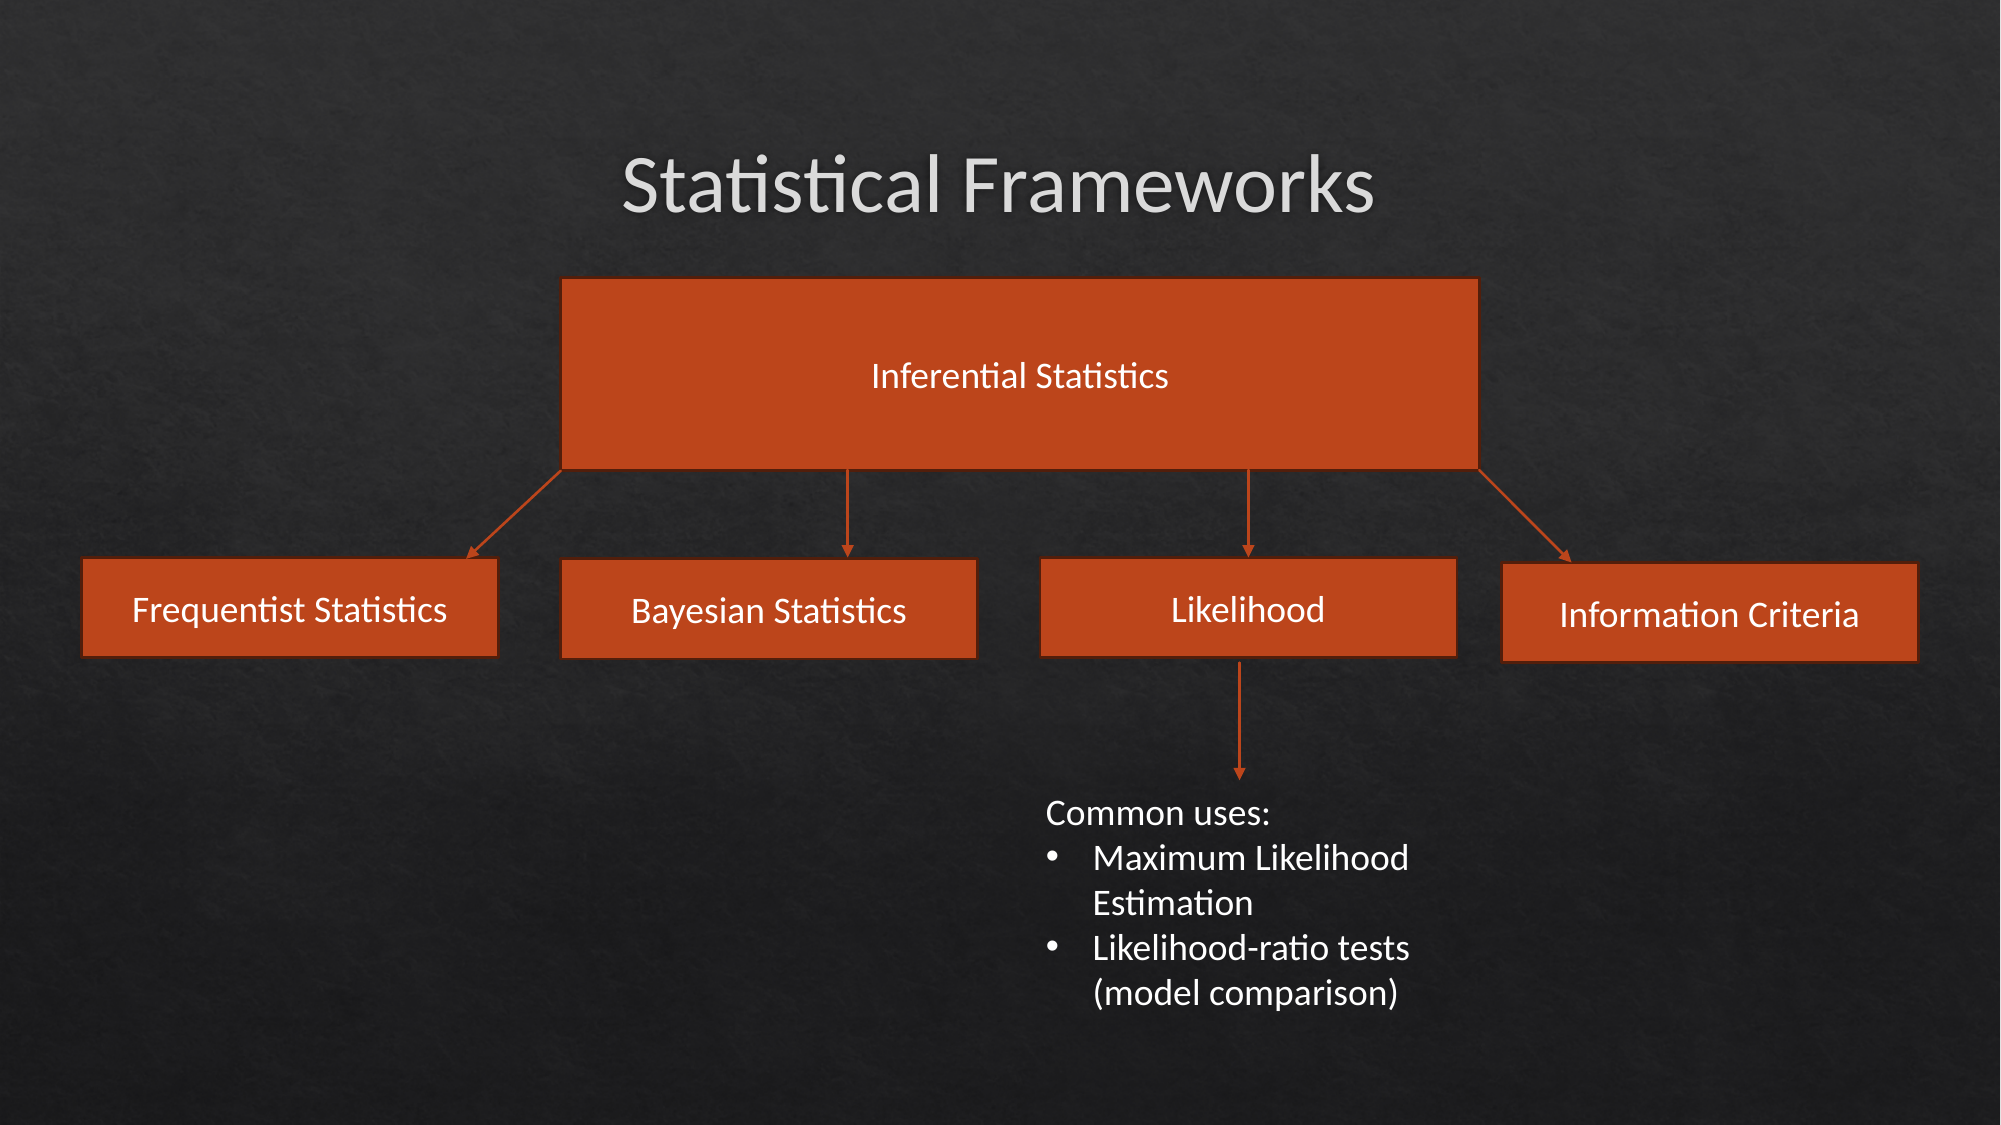

# Statistical Frameworks
Inferential Statistics
Likelihood
Frequentist Statistics
Bayesian Statistics
Information Criteria
Common uses:
Maximum Likelihood Estimation
Likelihood-ratio tests (model comparison)